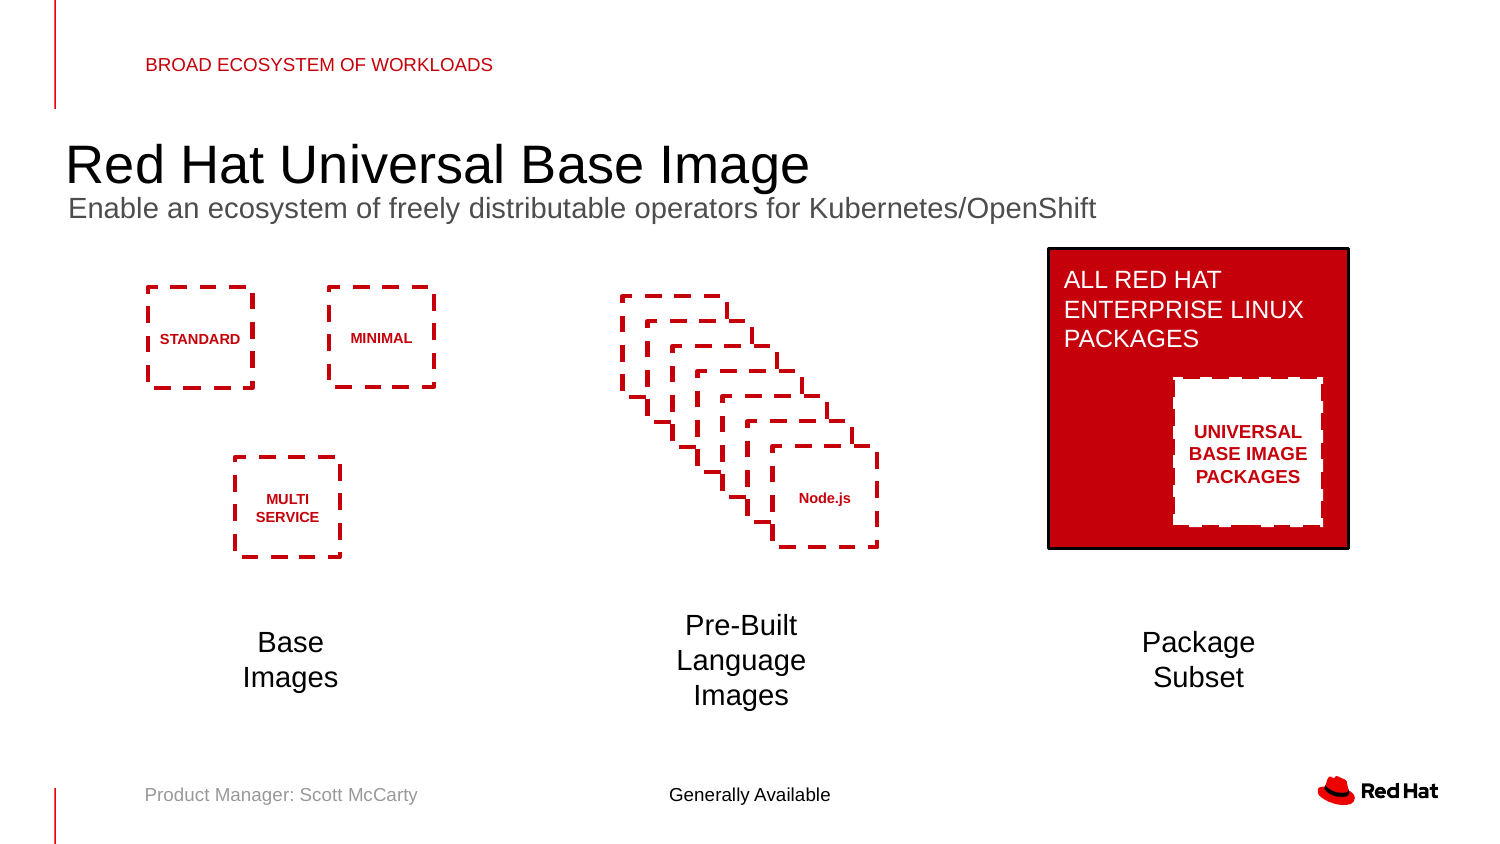

BROAD ECOSYSTEM OF WORKLOADS
Red Hat Universal Base Image
Enable an ecosystem of freely distributable operators for Kubernetes/OpenShift
ALL RED HAT ENTERPRISE LINUX PACKAGES
UNIVERSAL
BASE IMAGE
PACKAGES
MINIMAL
STANDARD
MULTI
SERVICE
Node.js
Node.js
Node.js
Node.js
Node.js
Node.js
Node.js
Base
Images
Pre-Built Language
Images
Package
Subset
Product Manager: Scott McCarty
Generally Available